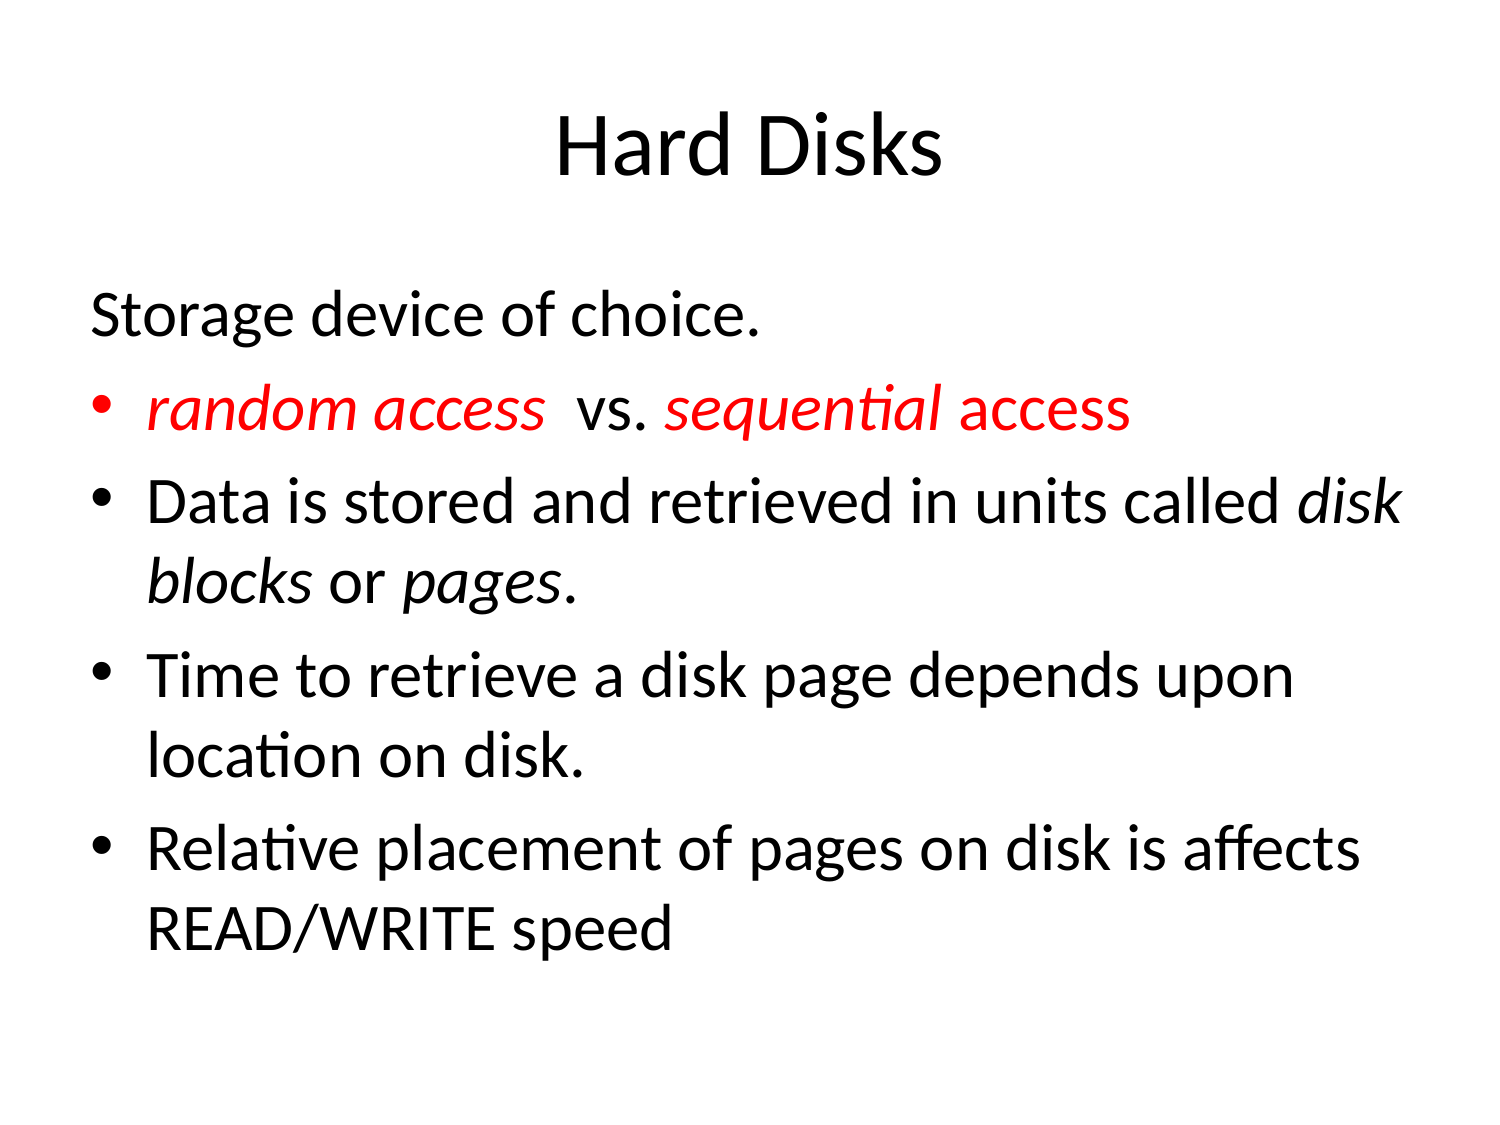

# Hard Disks
Storage device of choice.
random access  vs. sequential access
Data is stored and retrieved in units called disk blocks or pages.
Time to retrieve a disk page depends upon location on disk.
Relative placement of pages on disk is affects READ/WRITE speed